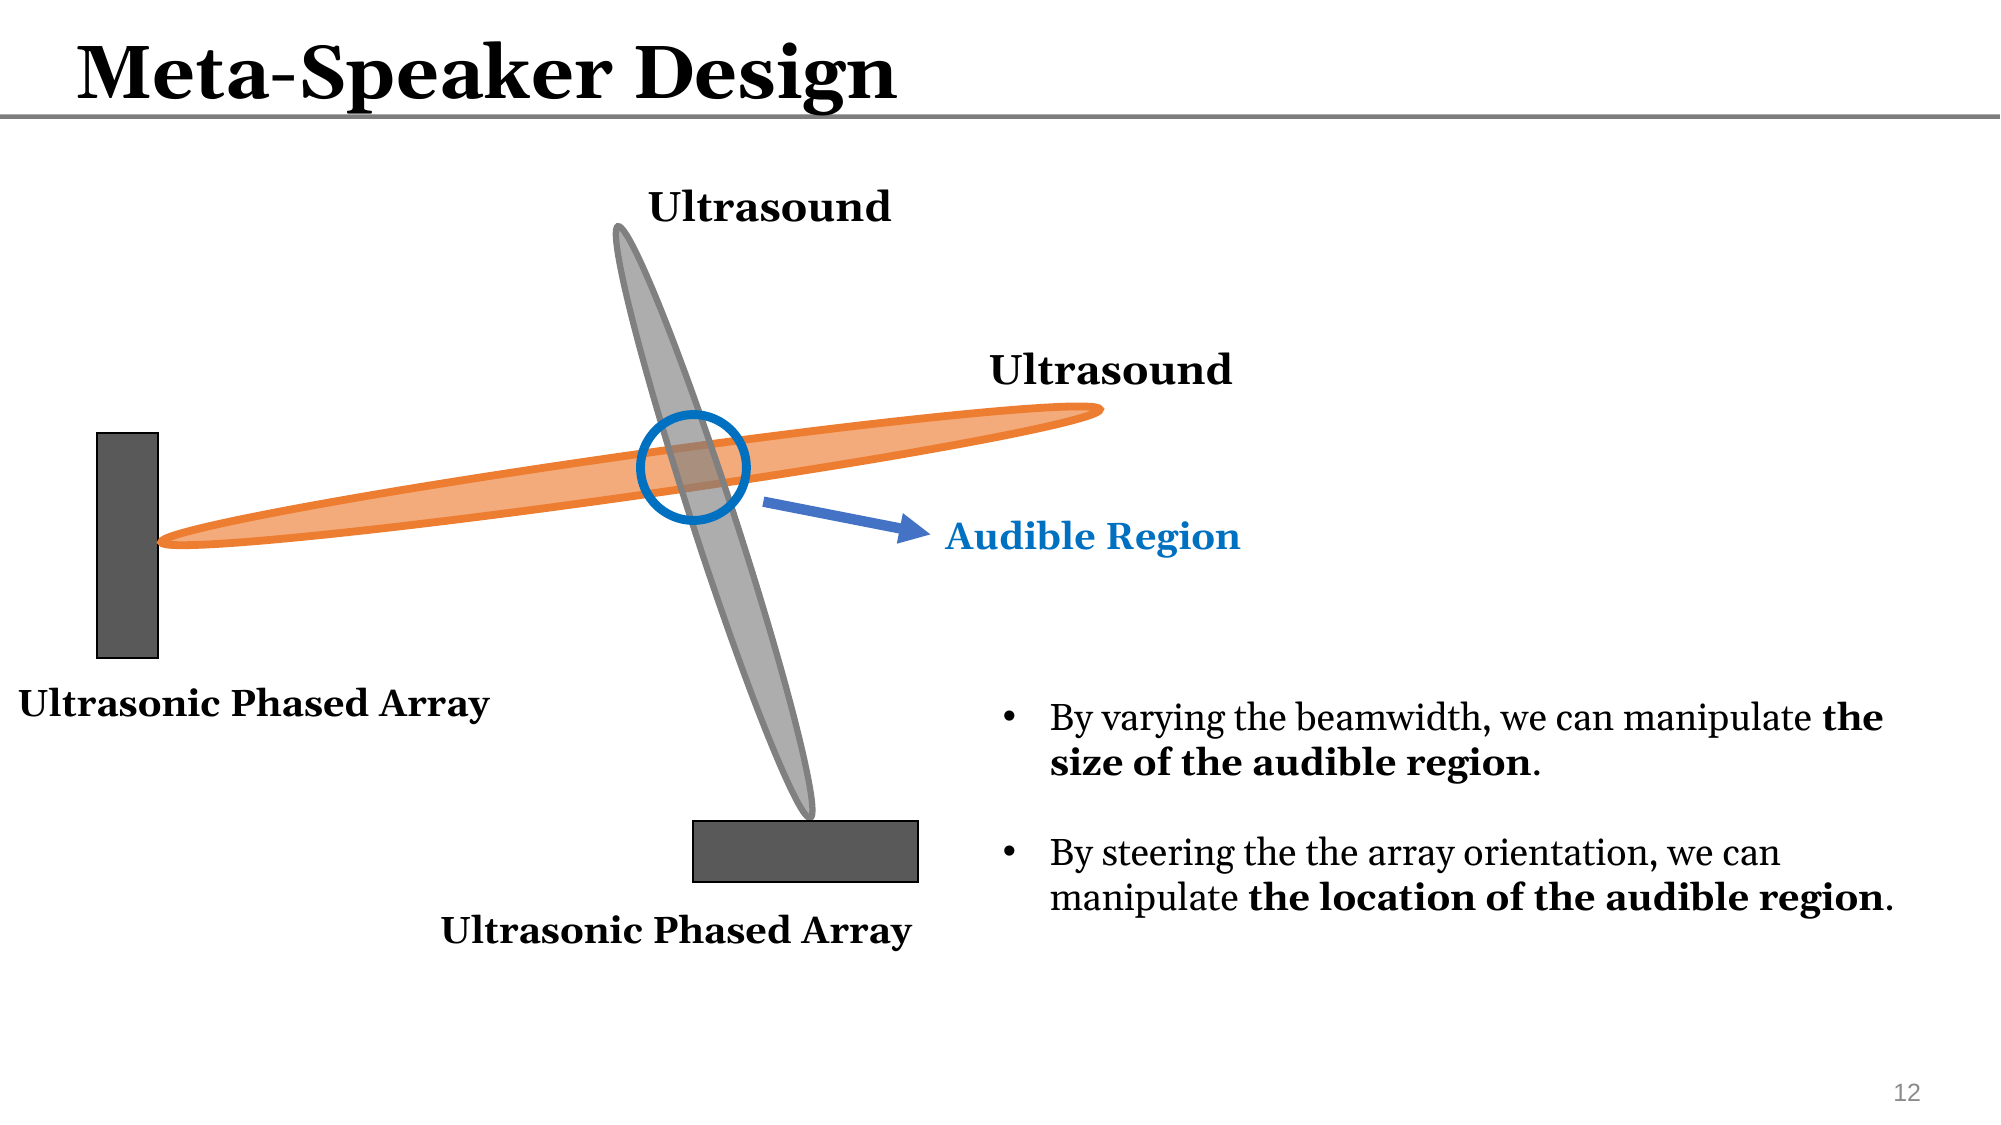

# Meta-Speaker Design
Ultrasound
Ultrasound

Audible Region

By varying the beamwidth, we can manipulate the size of the audible region.

By steering the the array orientation, we can manipulate the location of the audible region.

Ultrasonic Phased Array

Ultrasonic Phased Array
12